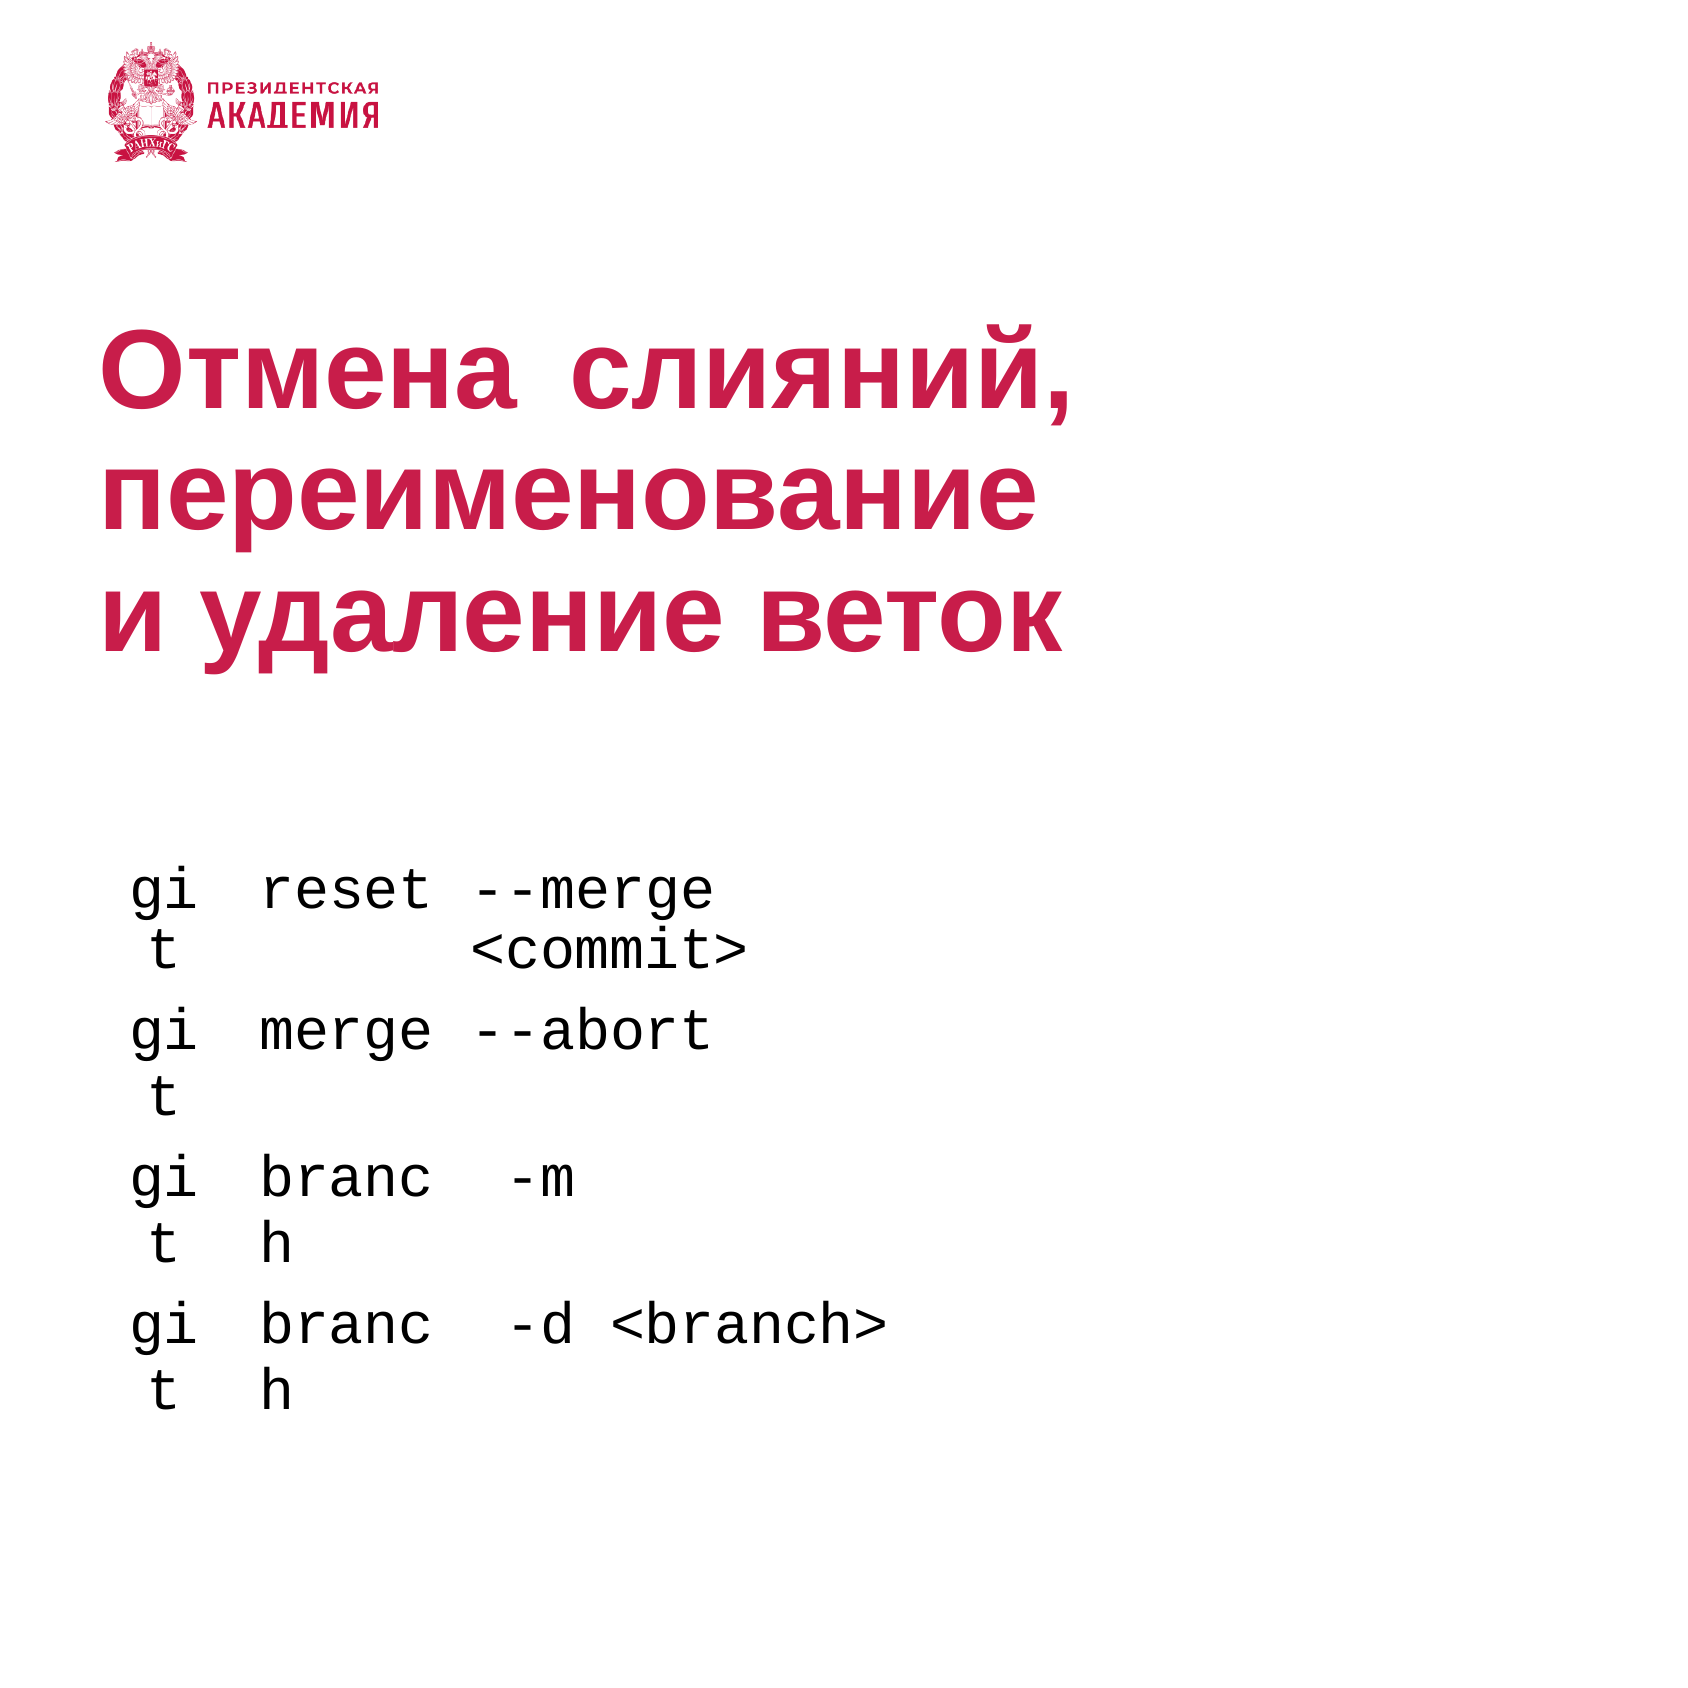

# Отмена слияний, переименование и удаление веток
| git | reset | --merge <commit> |
| --- | --- | --- |
| git | merge | --abort |
| git | branch | -m |
| git | branch | -d <branch> |